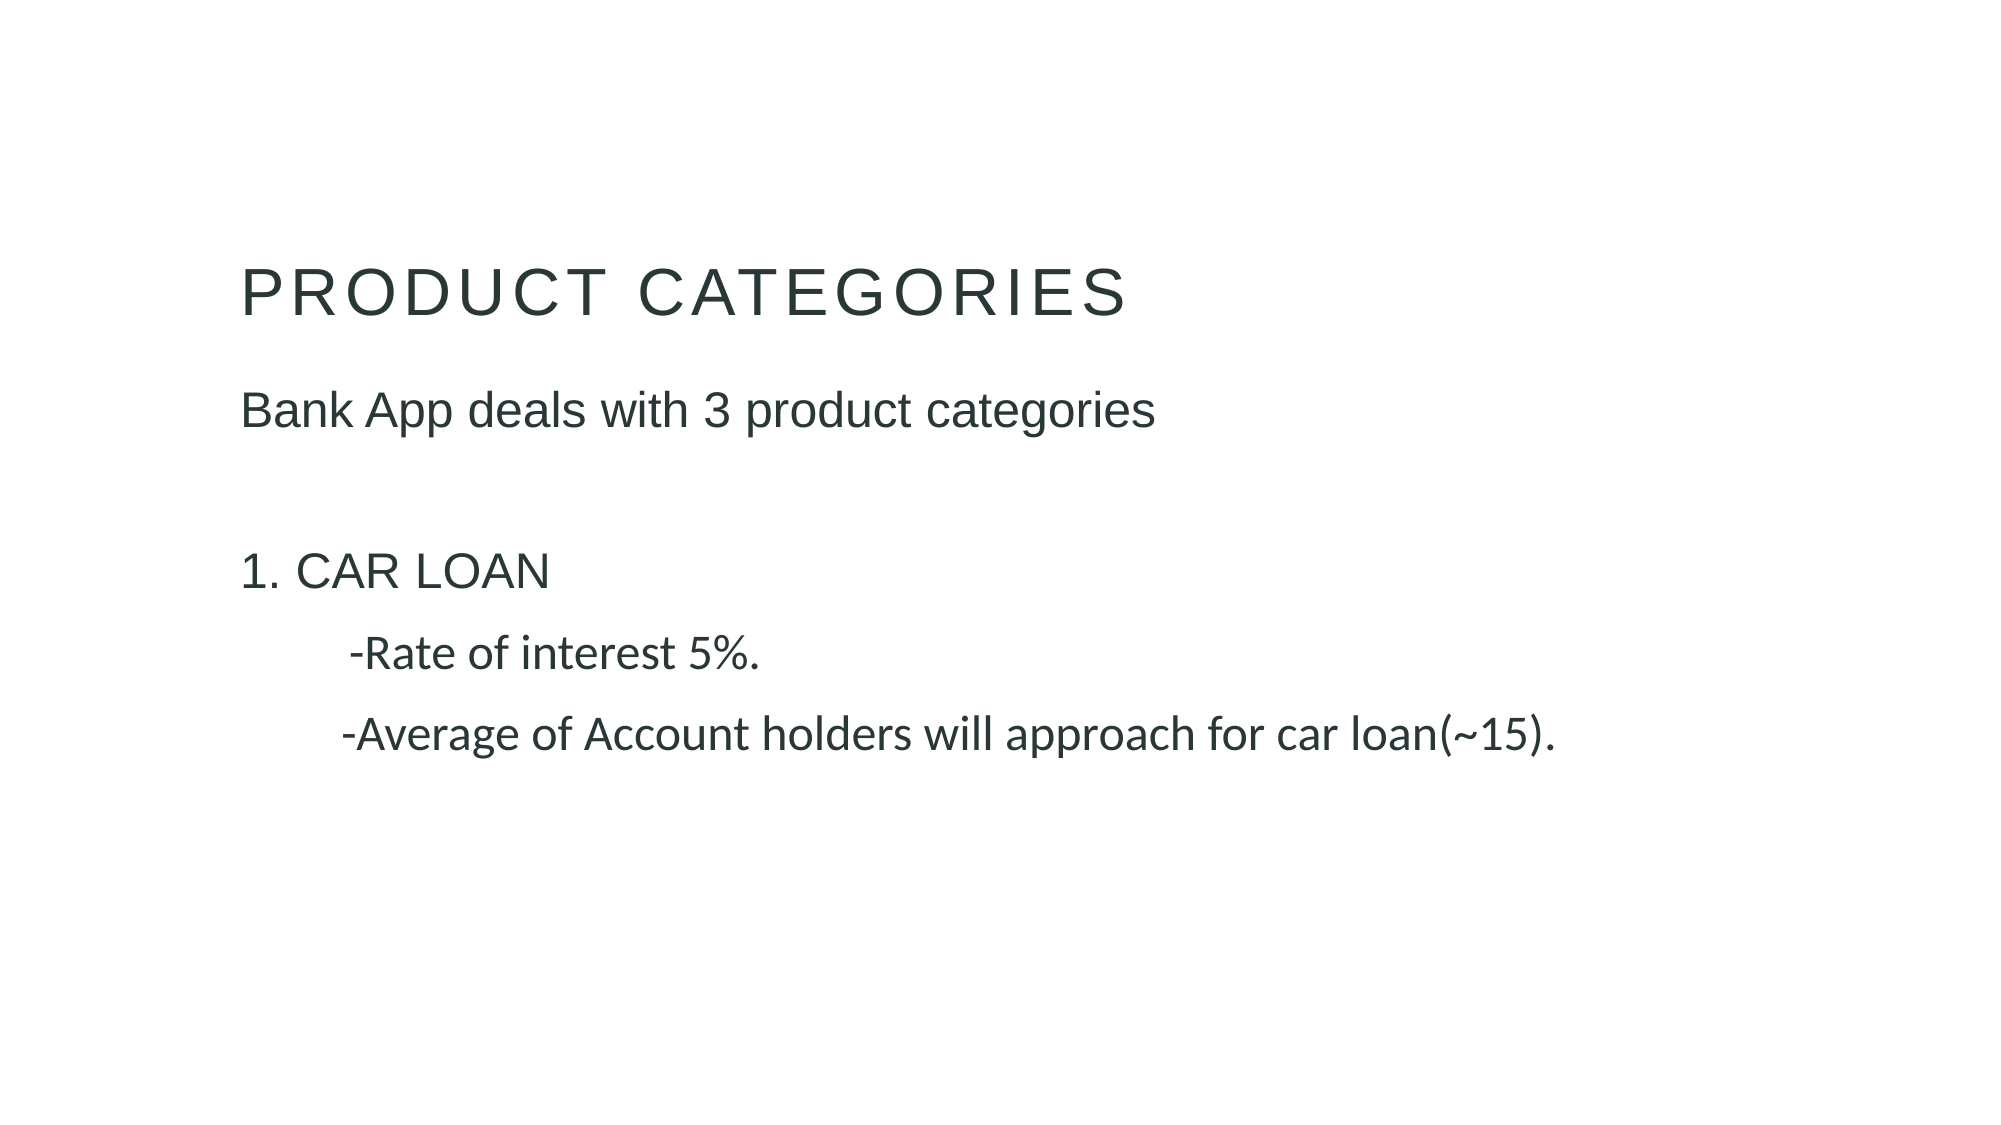

# PRODUCT CATEGORIES
Bank App deals with 3 product categories

1. CAR LOAN
        -Rate of interest 5%.
         -Average of Account holders will approach for car loan(~15).